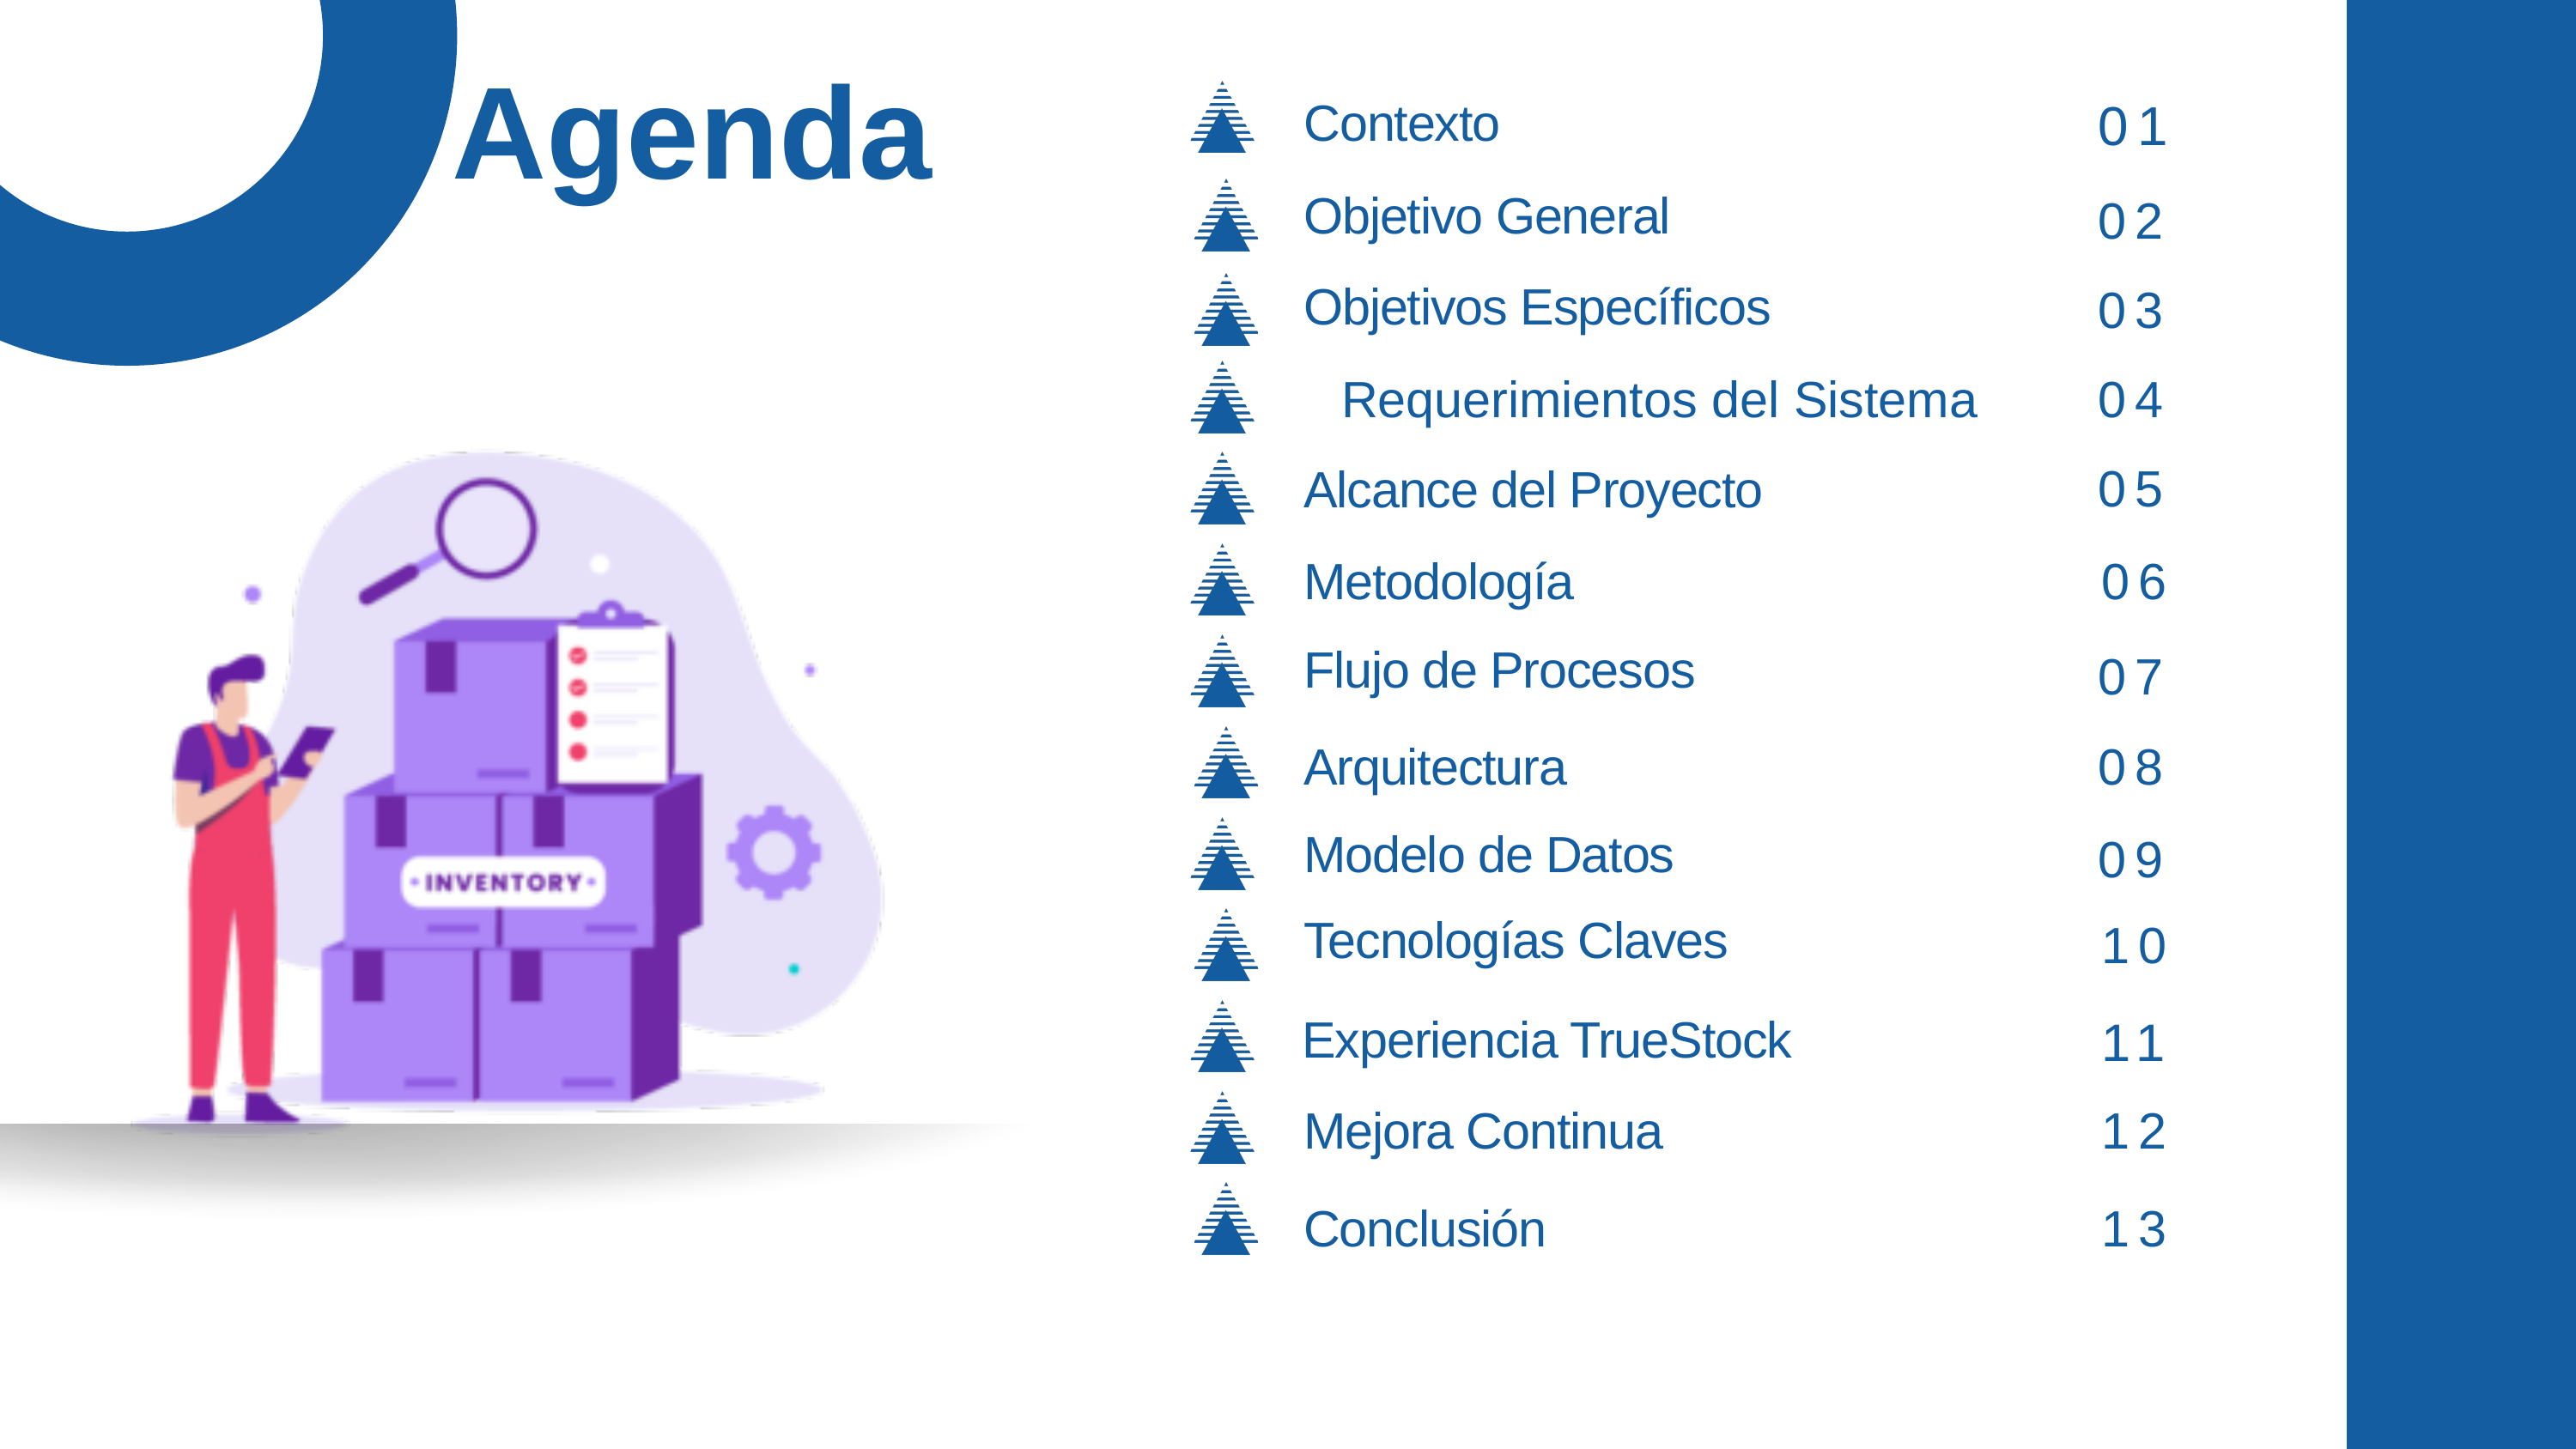

Agenda
Contexto
01

Objetivo General
02

Objetivos Específicos
03

04
Requerimientos del Sistema

05
Alcance del Proyecto

Metodología
06

Flujo de Procesos
07

Arquitectura
08

Modelo de Datos
09

Tecnologías Claves
10

 Experiencia TrueStock
11

Mejora Continua
12

Conclusión
13